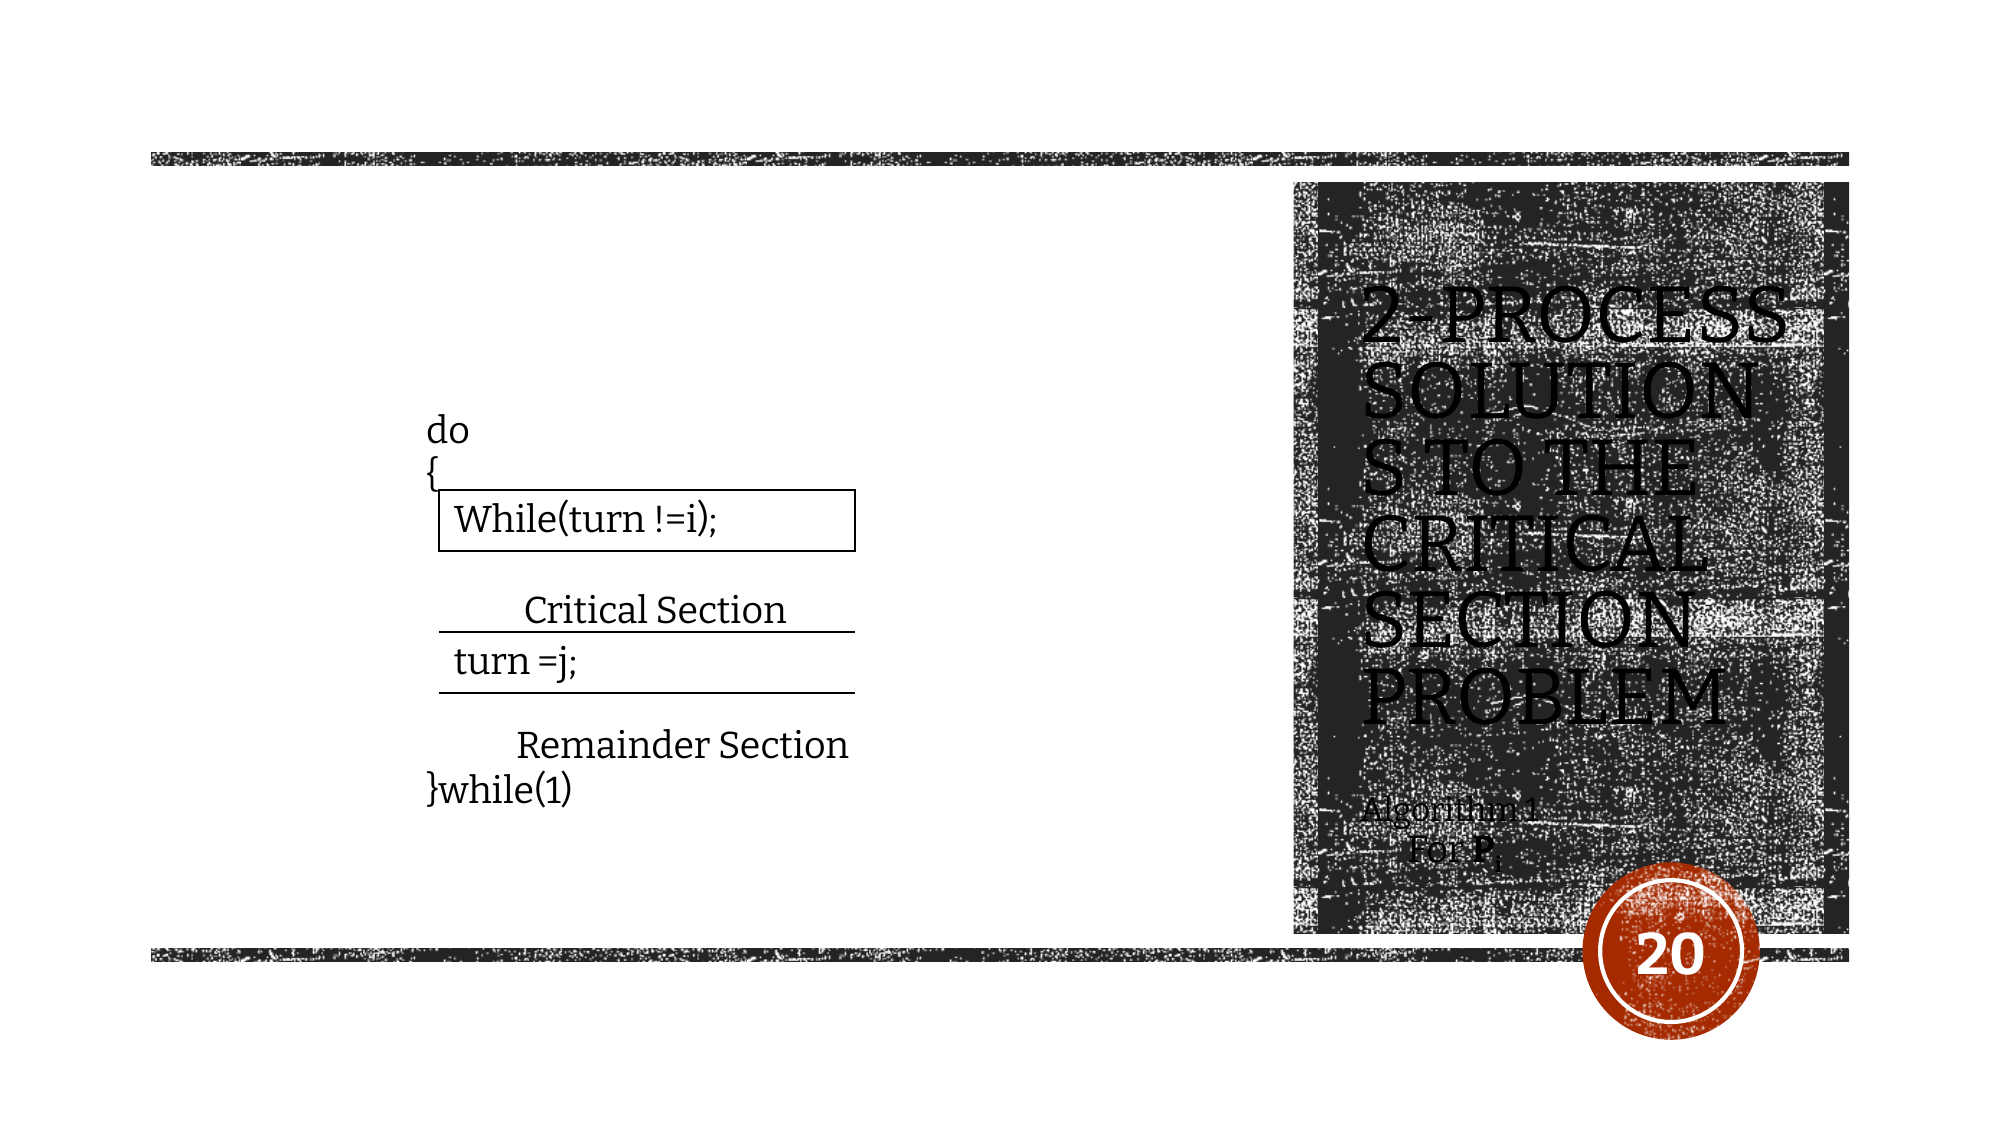

# 2-Process Solutions to the Critical Section Problem

do
{

             Critical Section

            Remainder Section
}while(1)
| While(turn !=i); |
| --- |
| turn =j; |
| --- |

Algorithm 1
For Pi

20